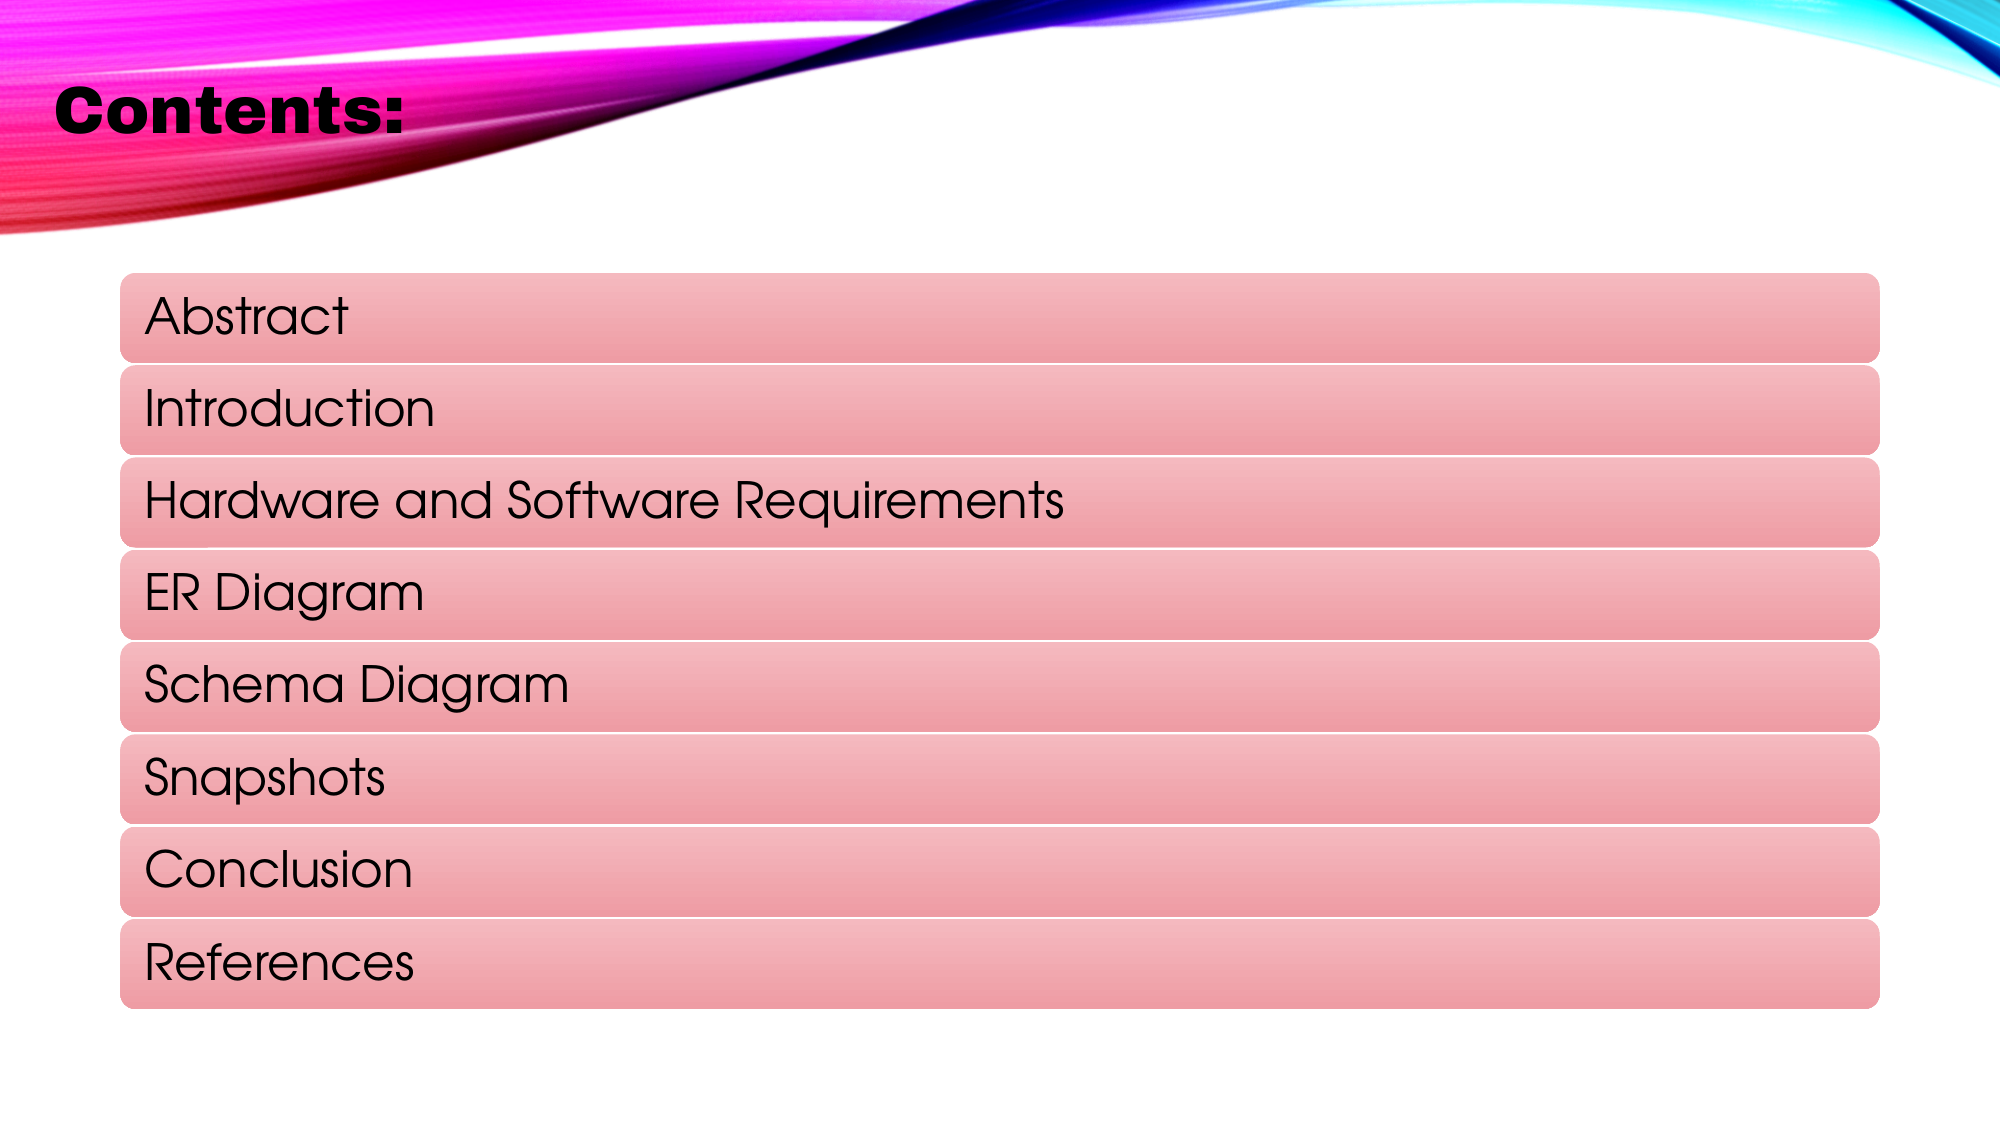

Contents:
Abstract
Introduction
Hardware and Software Requirements
ER Diagram
Schema Diagram
Snapshots
Conclusion
References